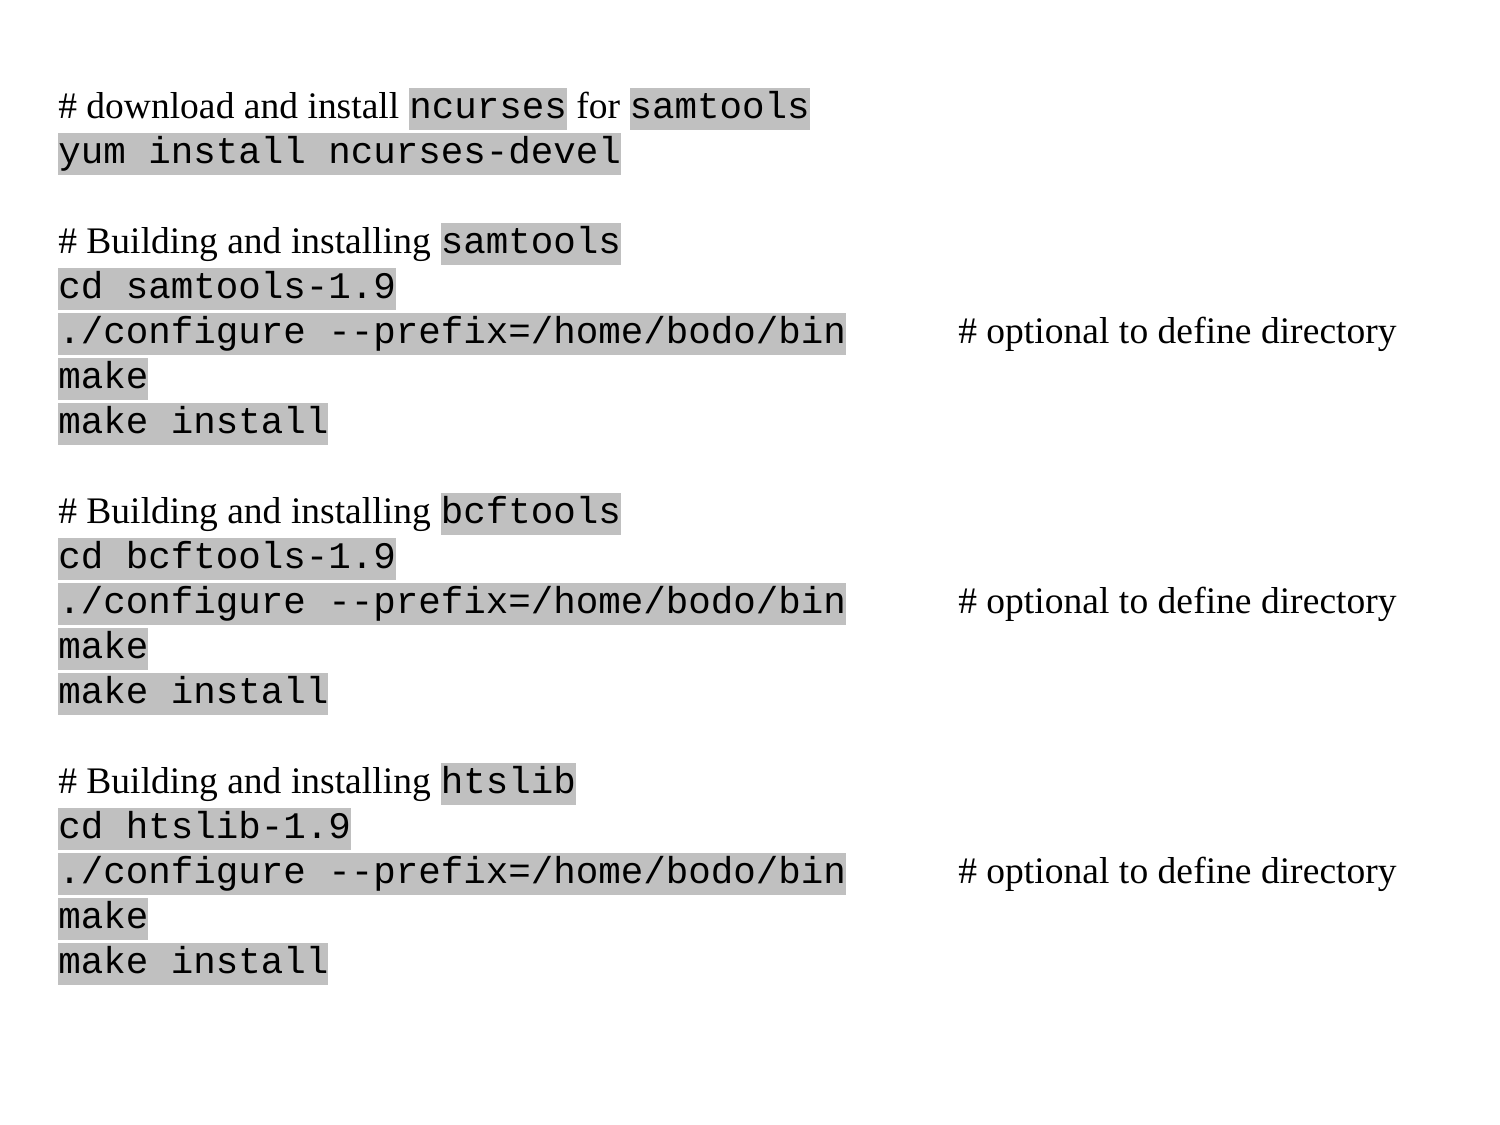

# download and install ncurses for samtools
yum install ncurses-devel

# Building and installing samtools
cd samtools-1.9
./configure --prefix=/home/bodo/bin	# optional to define directory
make
make install

# Building and installing bcftools
cd bcftools-1.9
./configure --prefix=/home/bodo/bin	# optional to define directory
make
make install

# Building and installing htslib
cd htslib-1.9
./configure --prefix=/home/bodo/bin	# optional to define directory
make
make install